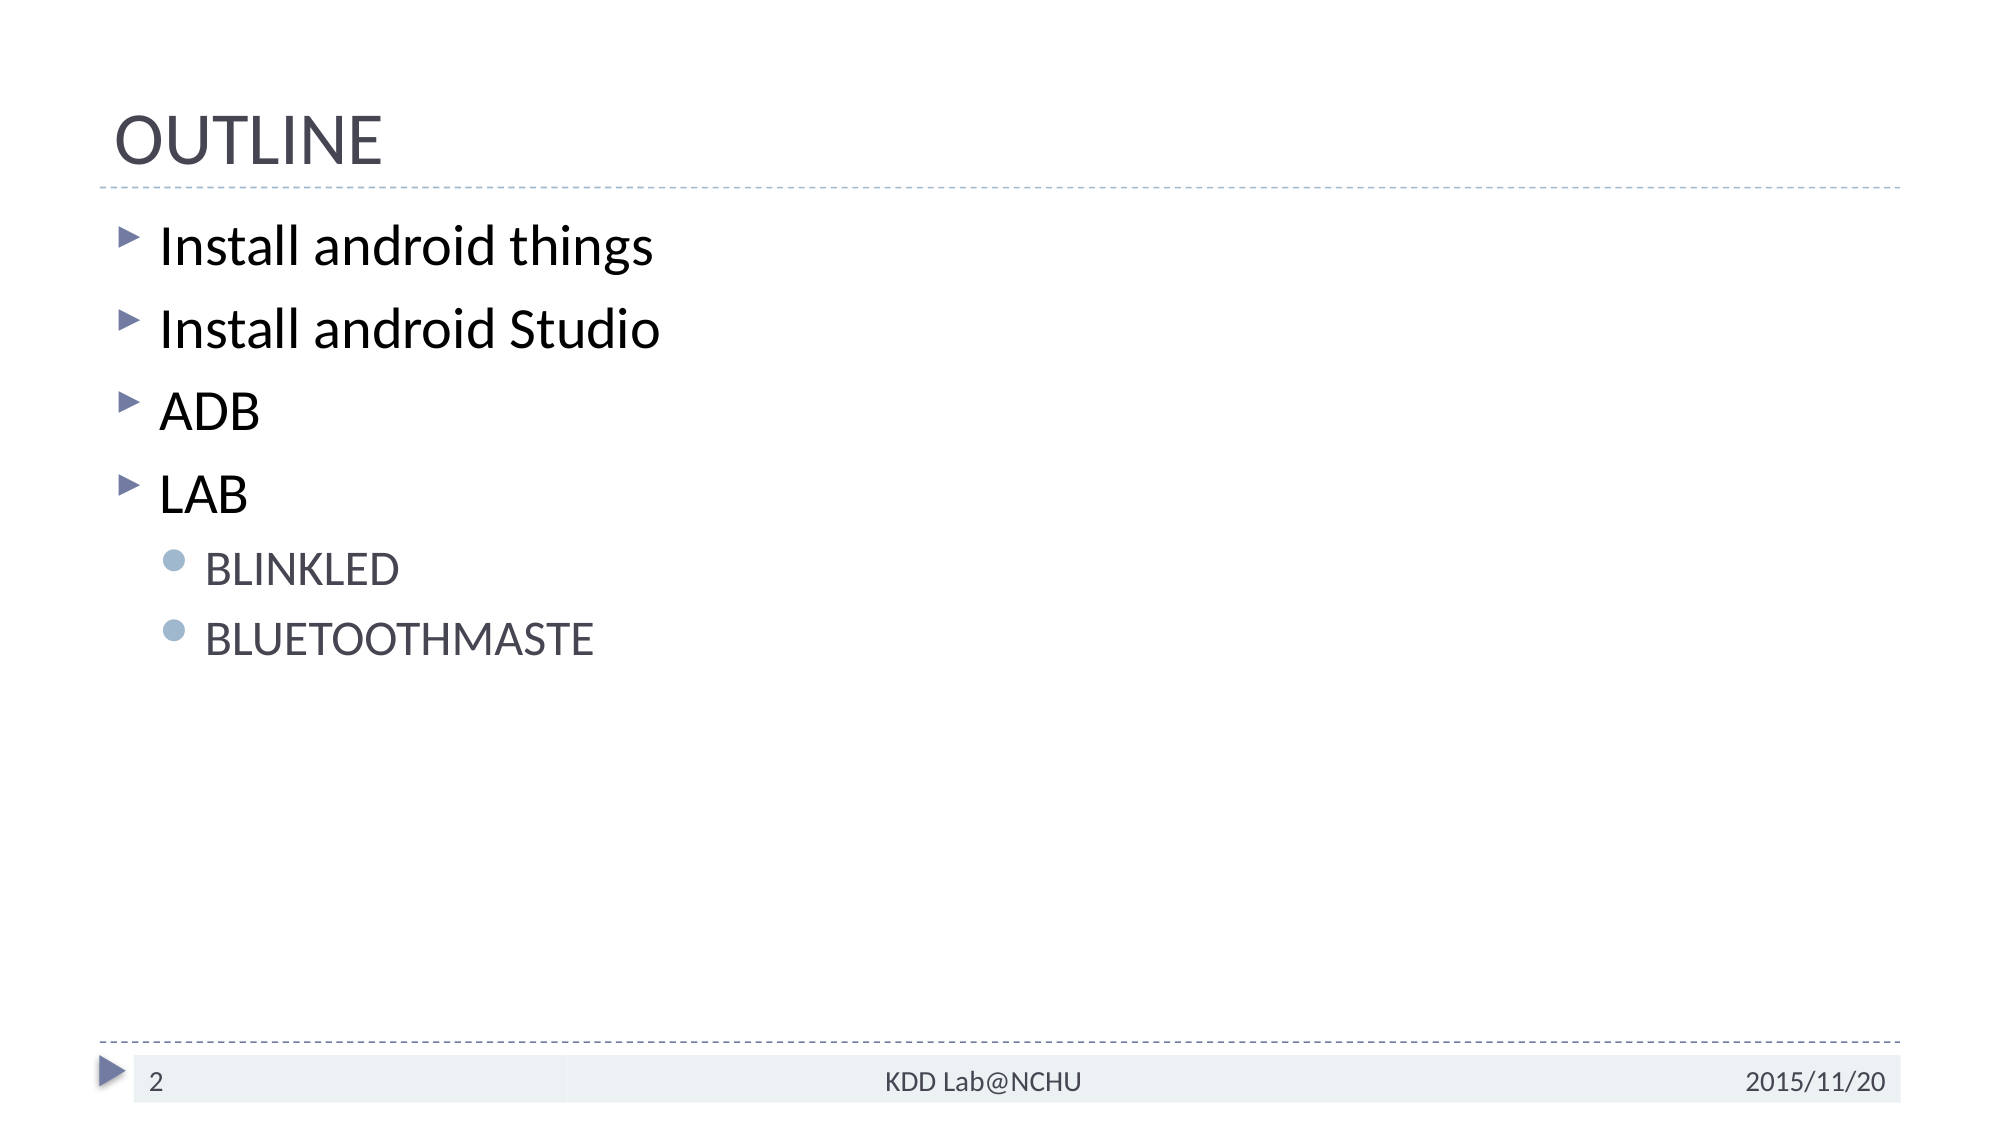

# OUTLINE
Install android things
Install android Studio
ADB
LAB
BLINKLED
BLUETOOTHMASTE

2
KDD Lab@NCHU
2015/11/20